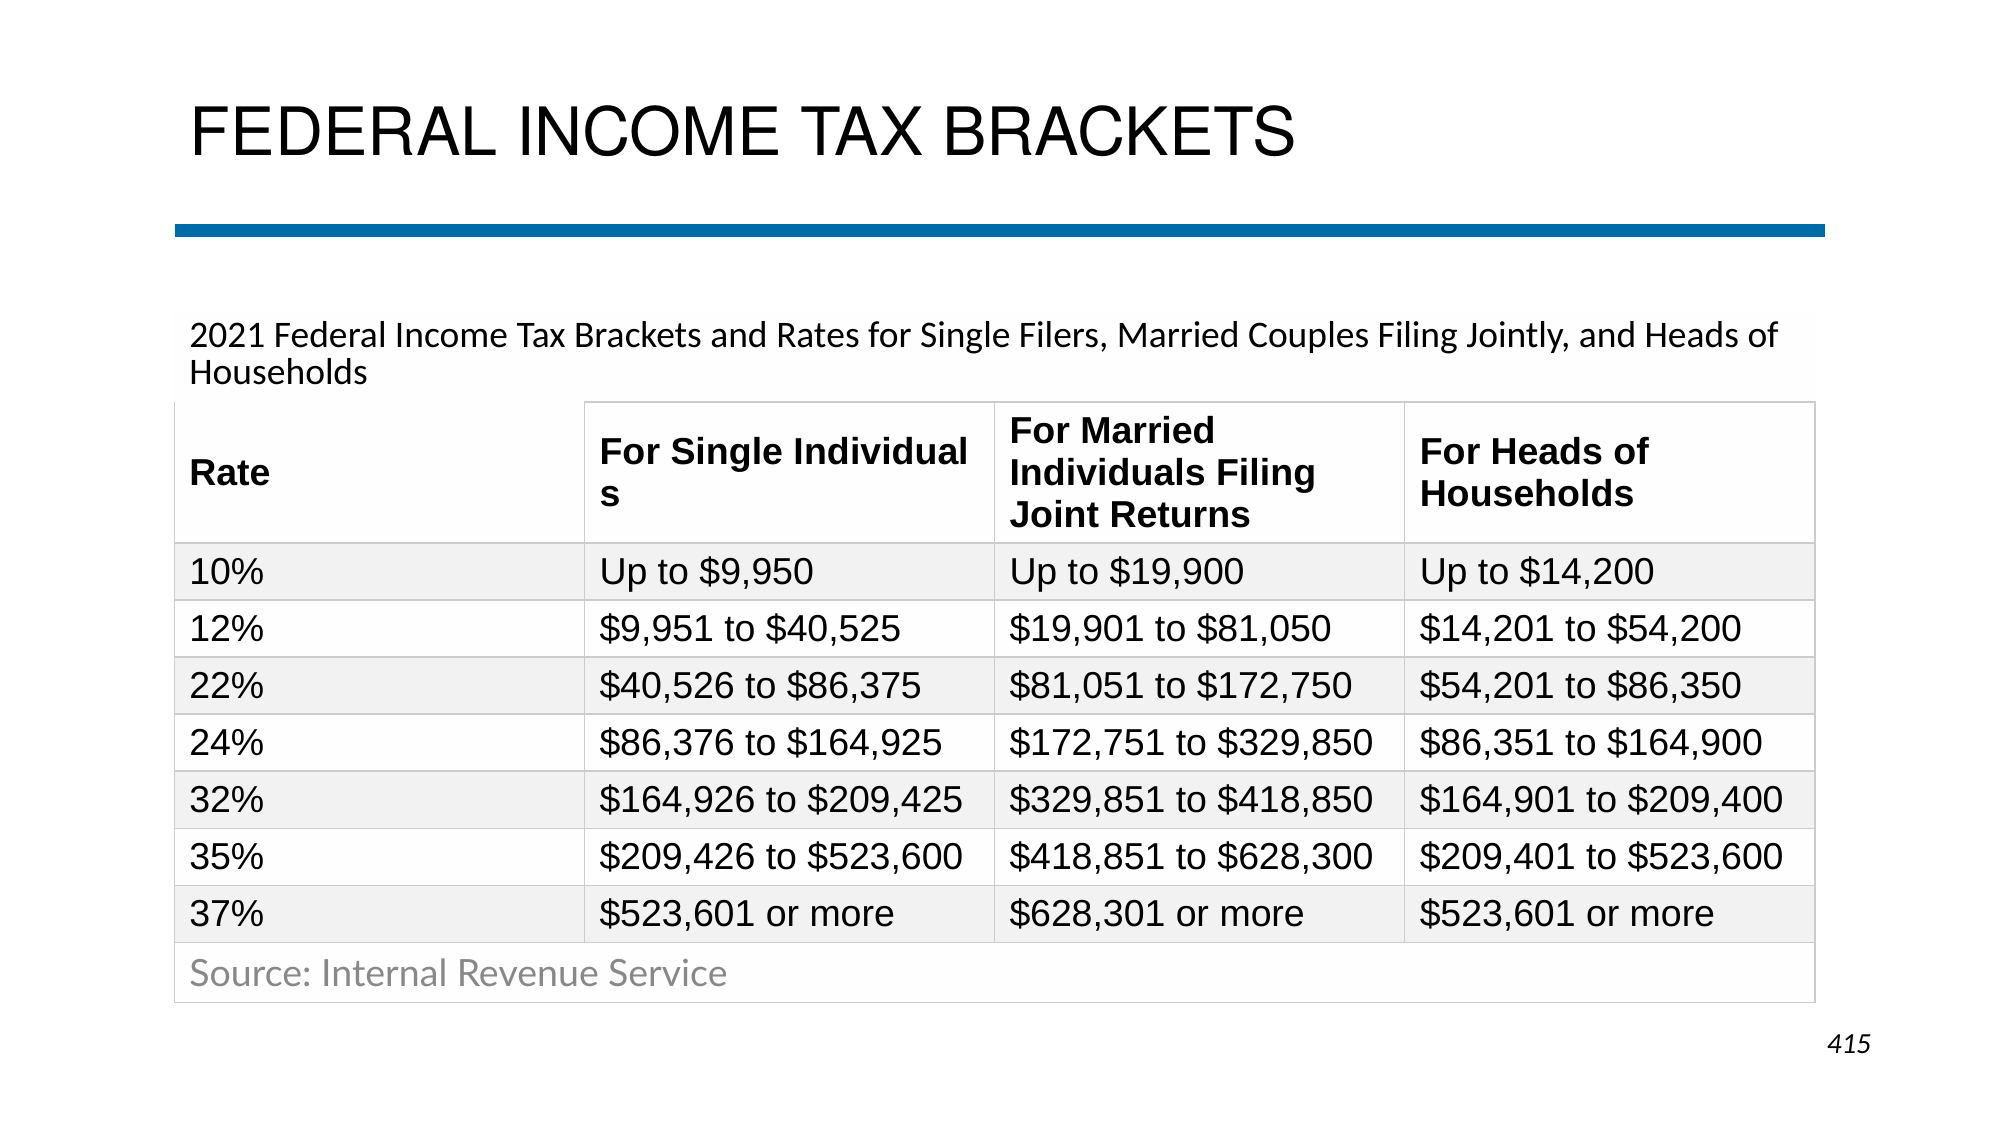

# Federal Income tax brackets
| 2021 Federal Income Tax Brackets and Rates for Single Filers, Married Couples Filing Jointly, and Heads of Households |  |  |  |
| --- | --- | --- | --- |
| Rate | For Single Individuals | For Married Individuals Filing Joint Returns | For Heads of Households |
| 10% | Up to $9,950 | Up to $19,900 | Up to $14,200 |
| 12% | $9,951 to $40,525 | $19,901 to $81,050 | $14,201 to $54,200 |
| 22% | $40,526 to $86,375 | $81,051 to $172,750 | $54,201 to $86,350 |
| 24% | $86,376 to $164,925 | $172,751 to $329,850 | $86,351 to $164,900 |
| 32% | $164,926 to $209,425 | $329,851 to $418,850 | $164,901 to $209,400 |
| 35% | $209,426 to $523,600 | $418,851 to $628,300 | $209,401 to $523,600 |
| 37% | $523,601 or more | $628,301 or more | $523,601 or more |
| Source: Internal Revenue Service |  |  |  |